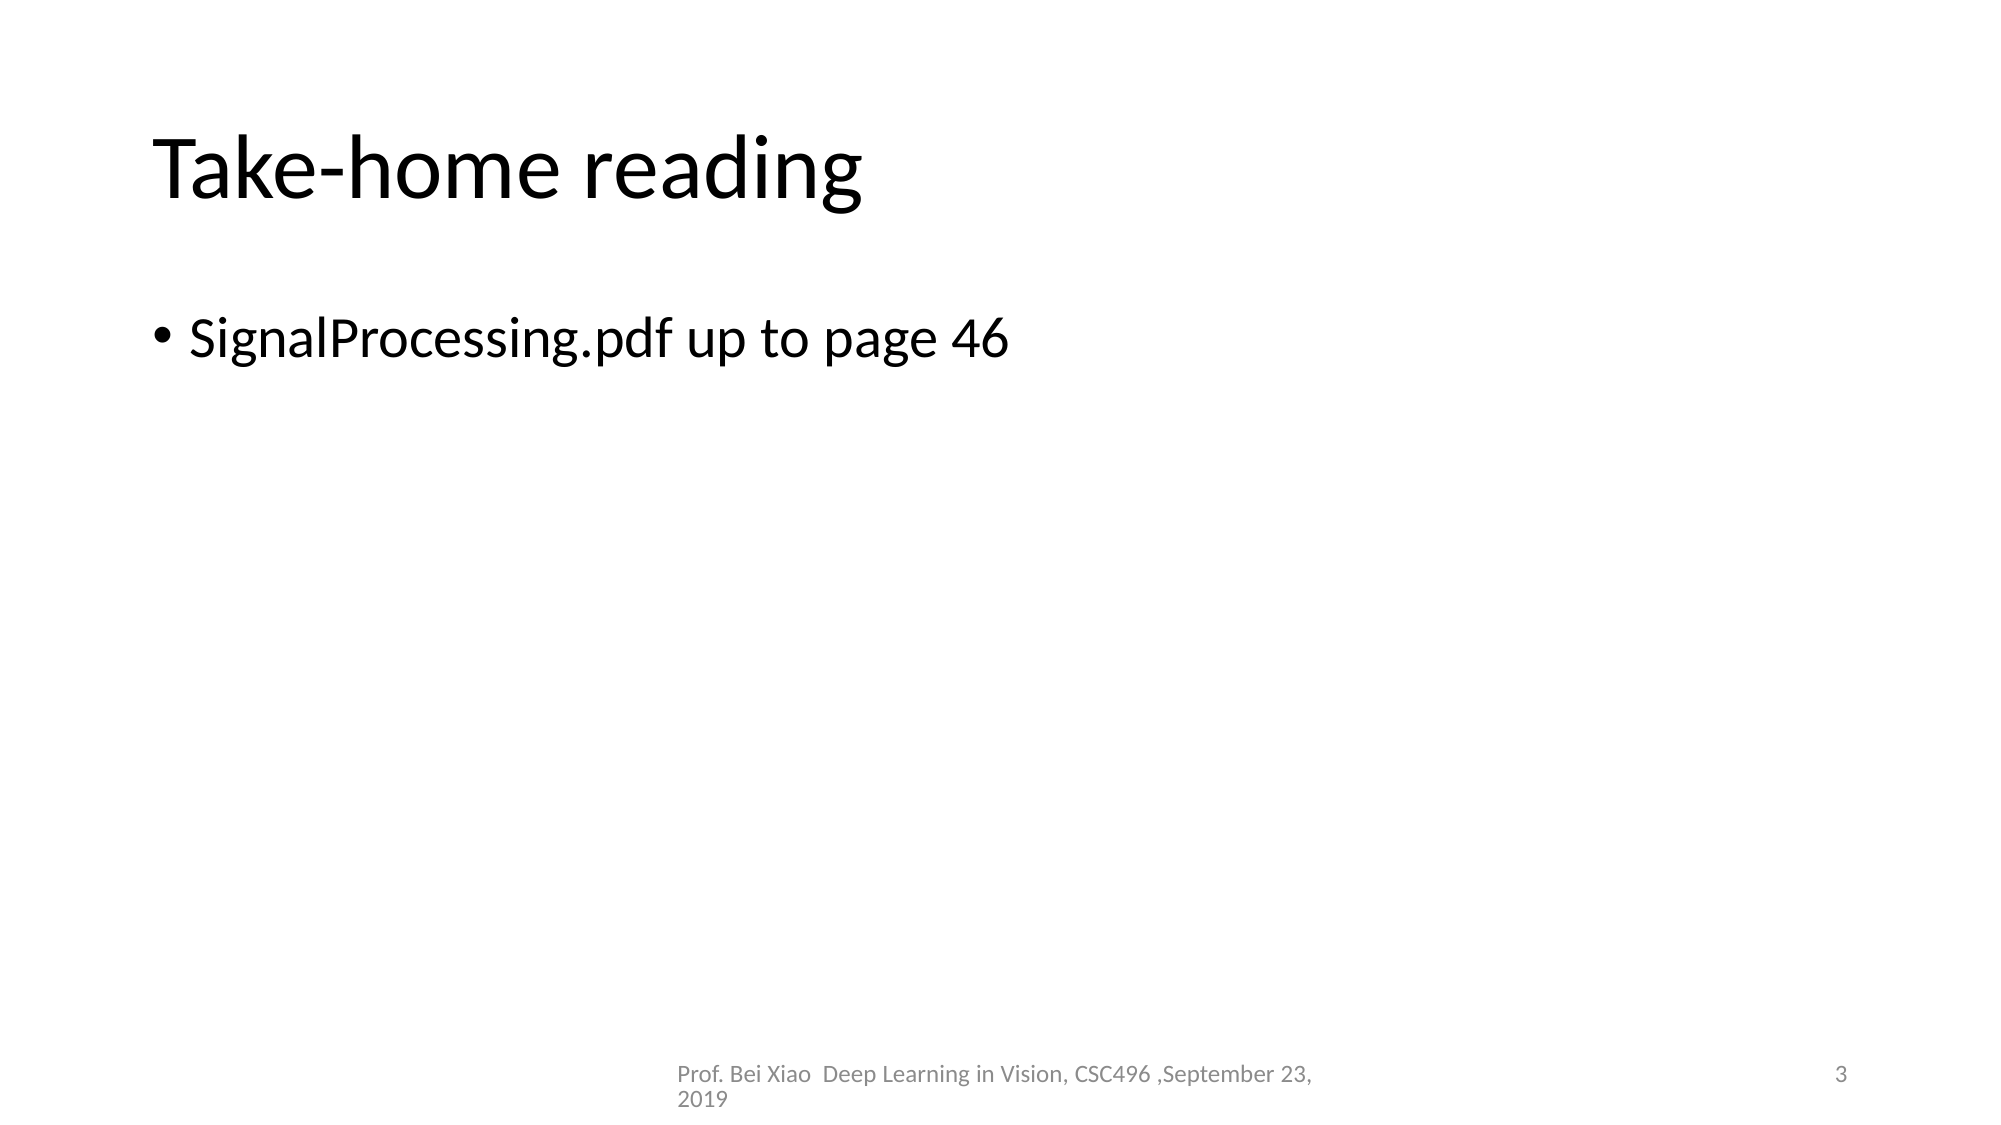

# Take-home reading
SignalProcessing.pdf up to page 46

Prof. Bei Xiao  Deep Learning in Vision, CSC496 ,September 23, 2019
3